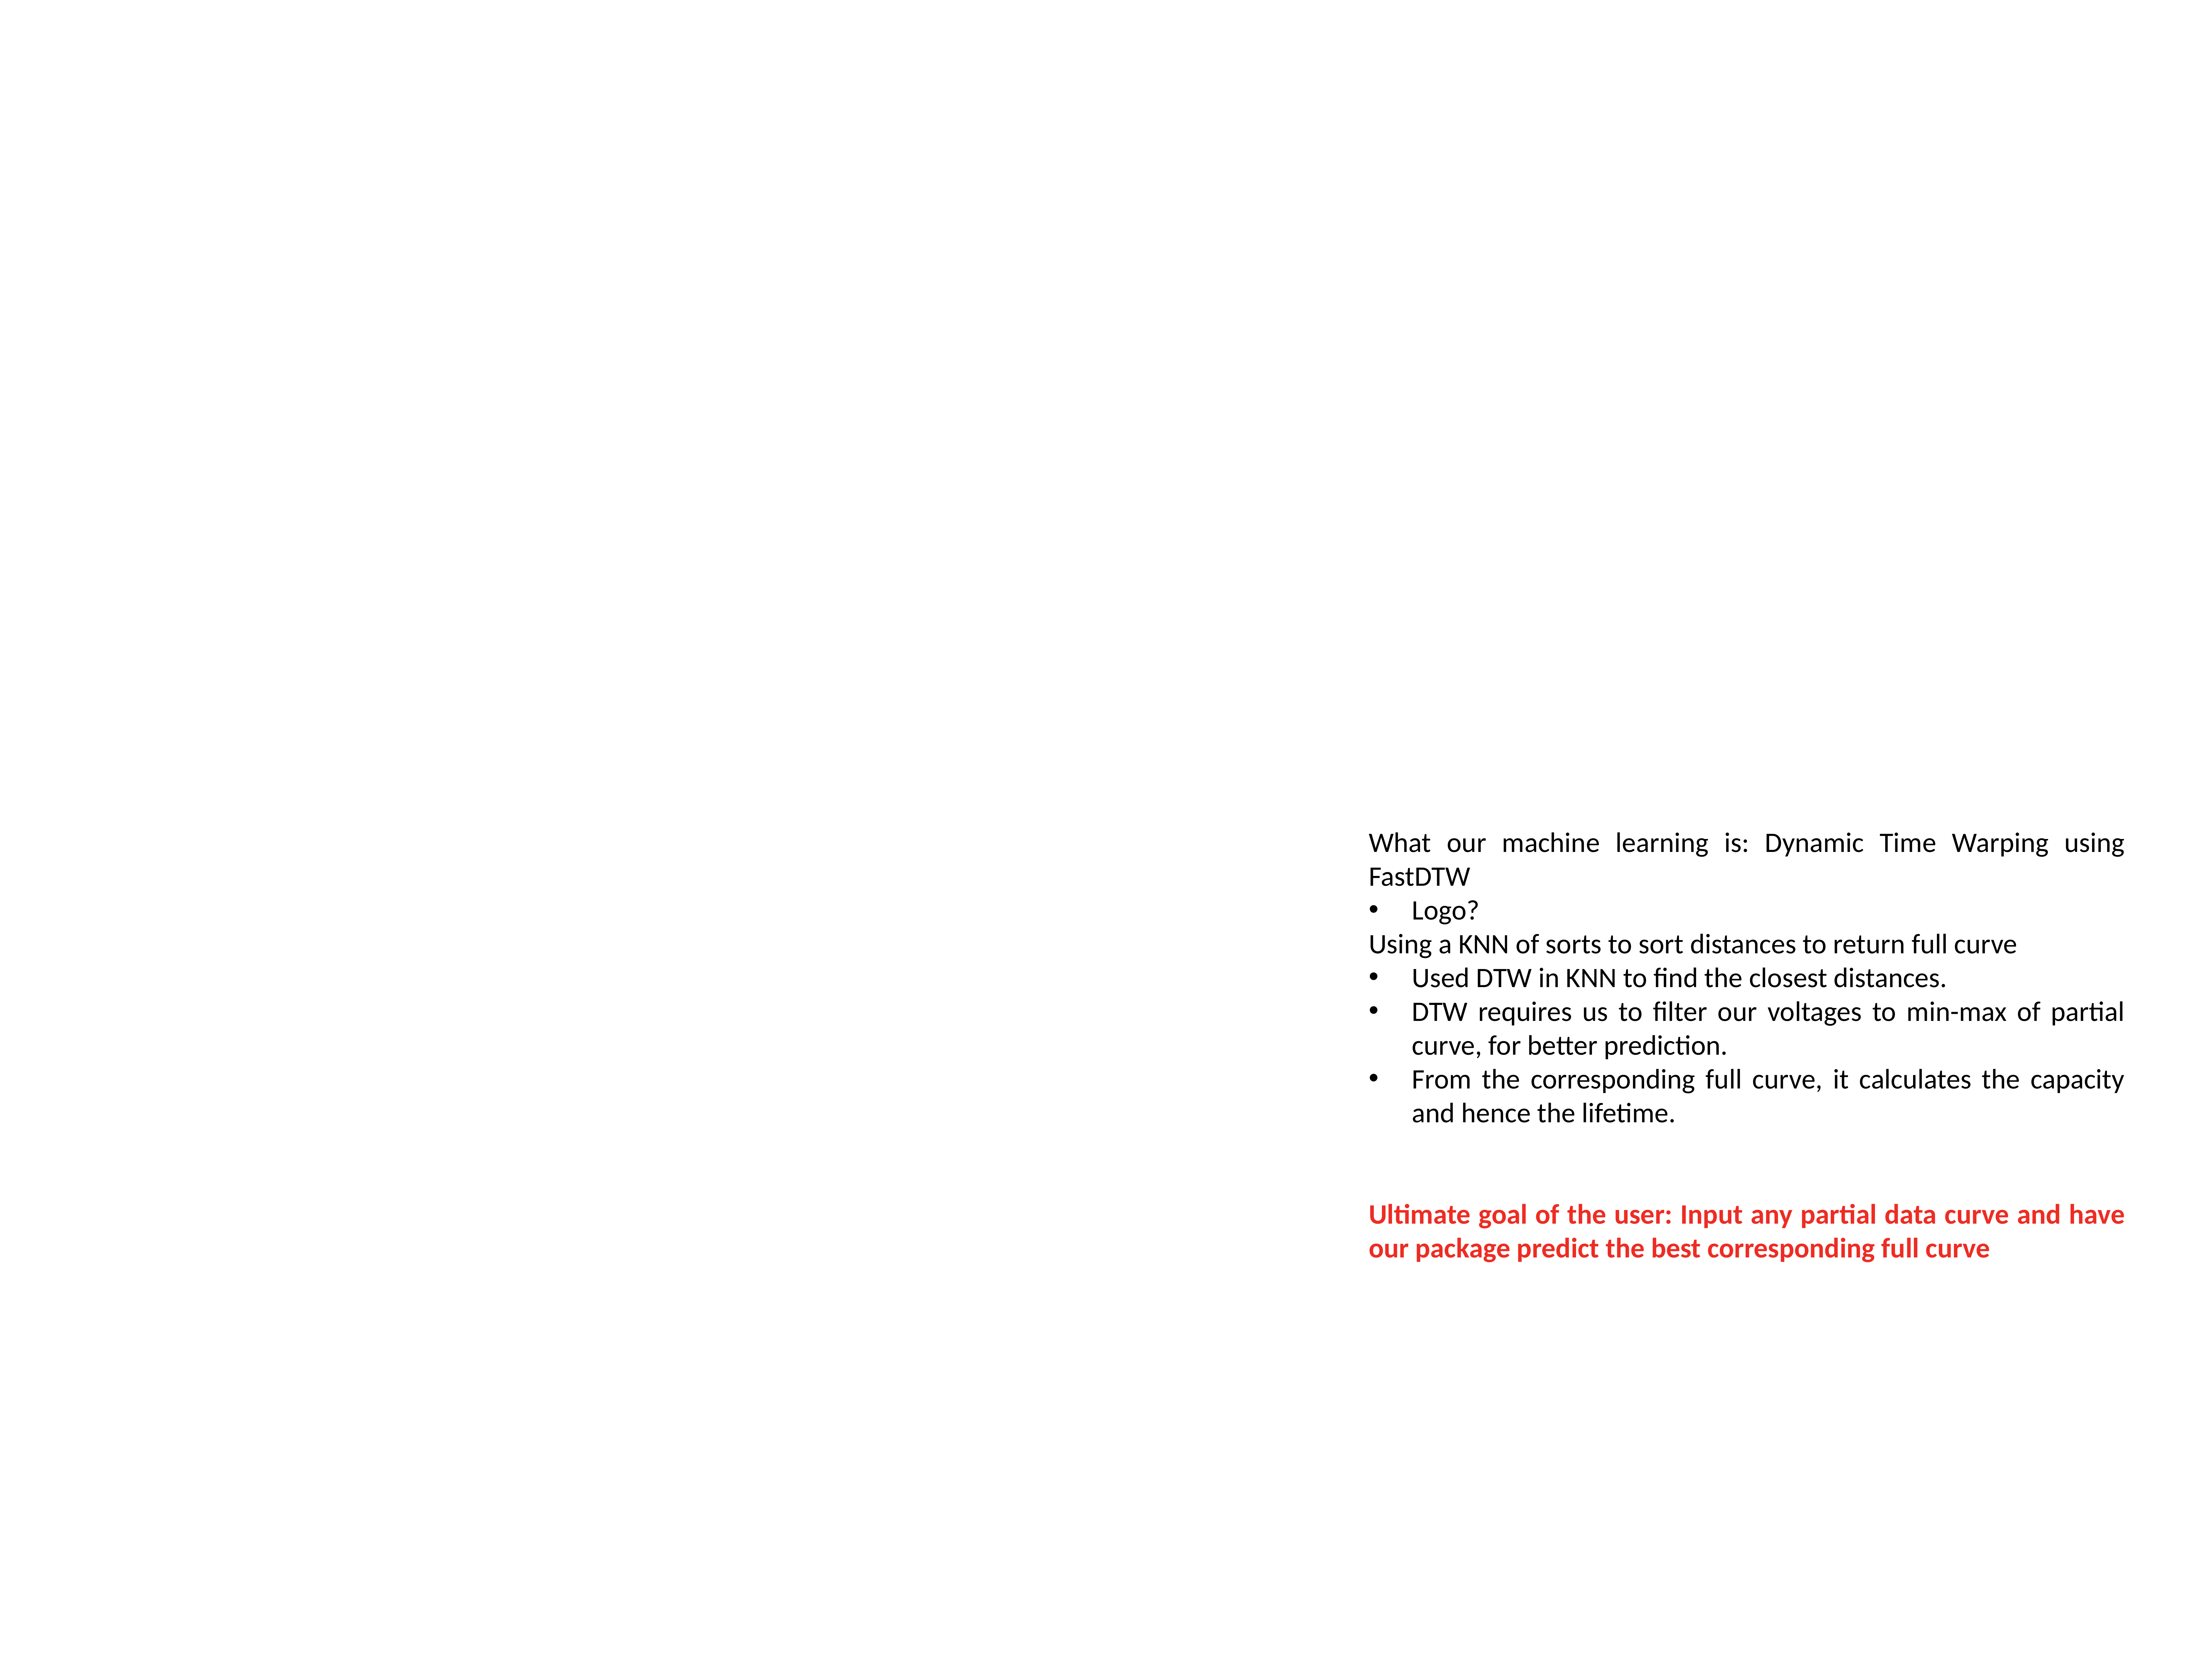

What our machine learning is: Dynamic Time Warping using FastDTW
Logo?
Using a KNN of sorts to sort distances to return full curve
Used DTW in KNN to find the closest distances.
DTW requires us to filter our voltages to min-max of partial curve, for better prediction.
From the corresponding full curve, it calculates the capacity and hence the lifetime.

Ultimate goal of the user: Input any partial data curve and have our package predict the best corresponding full curve